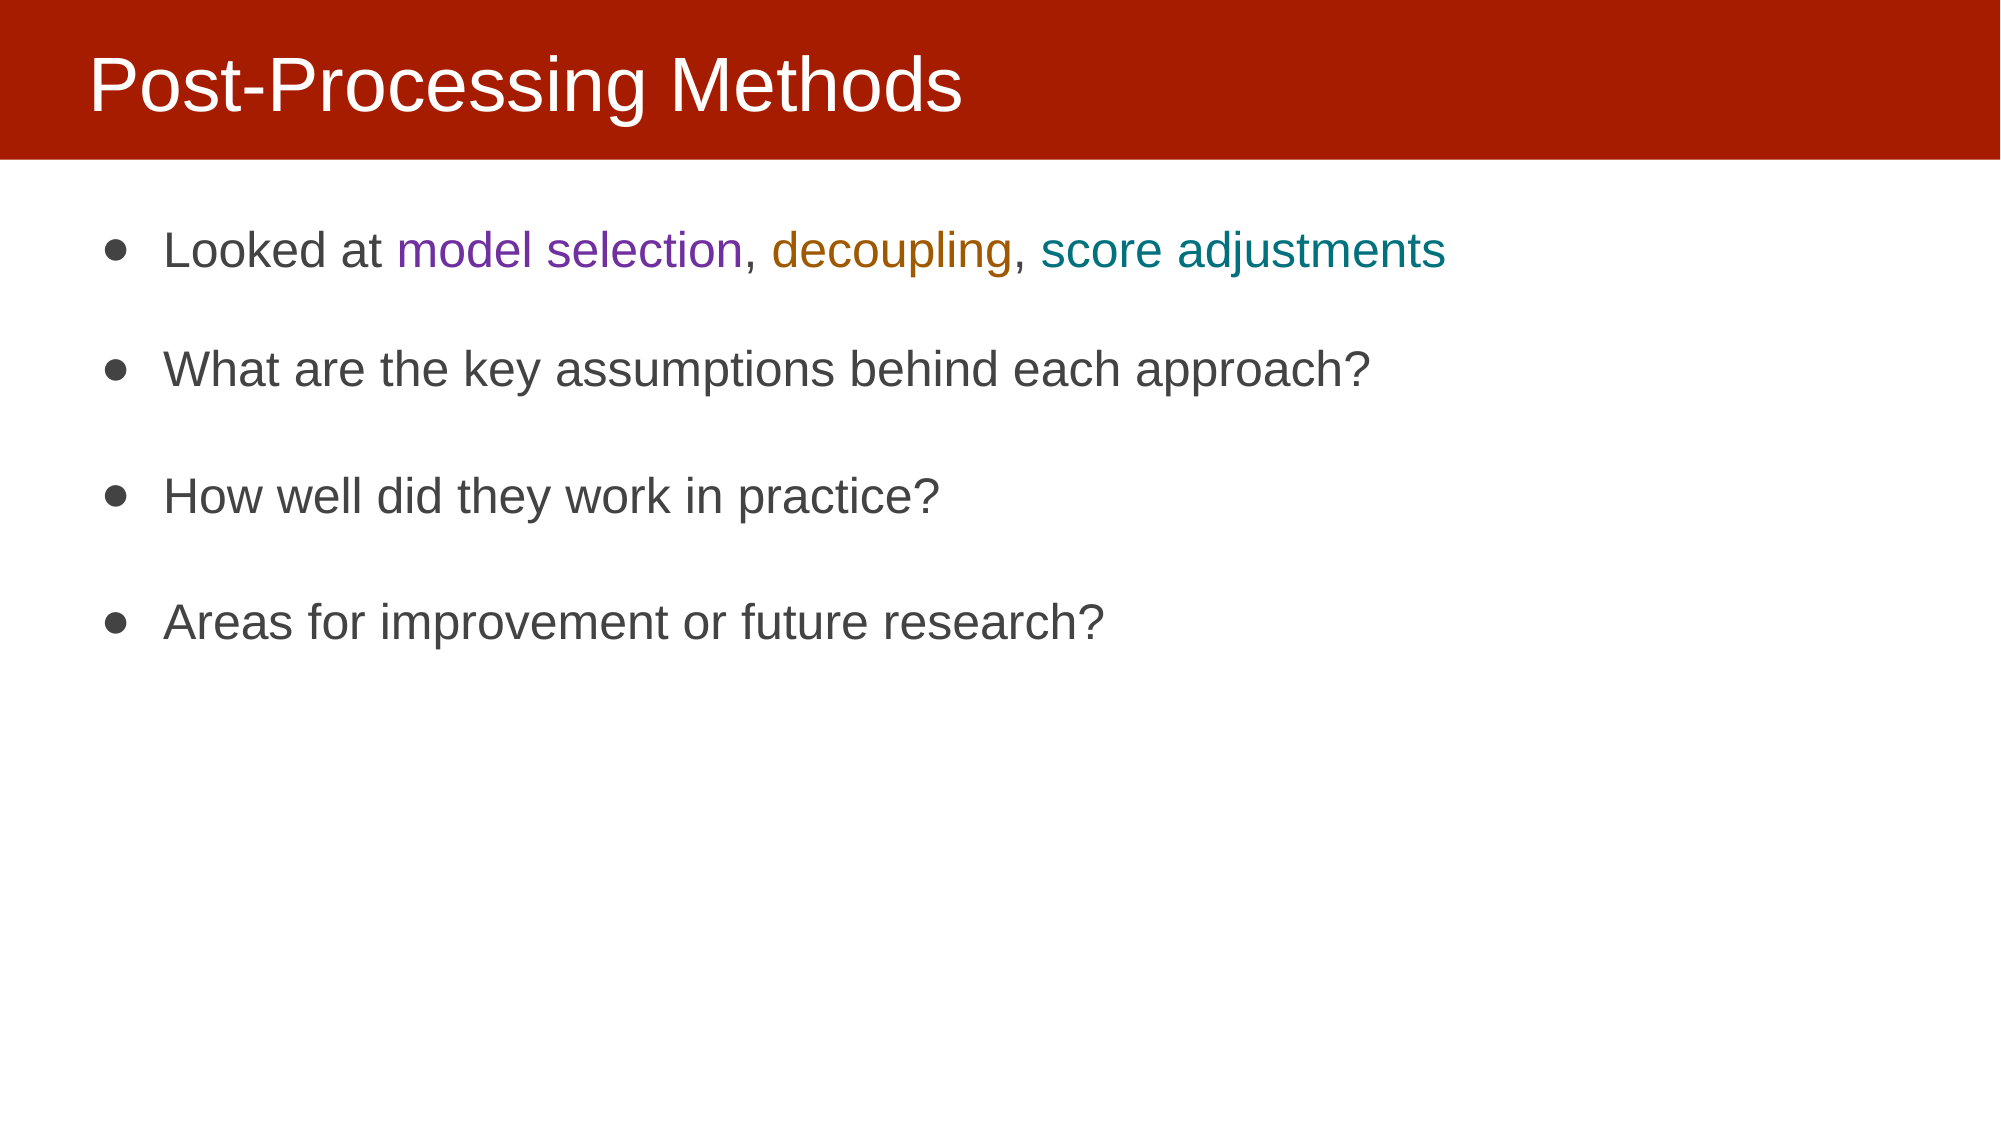

# Post-Processing Methods
Looked at model selection, decoupling, score adjustments
What are the key assumptions behind each approach?
How well did they work in practice?
Areas for improvement or future research?